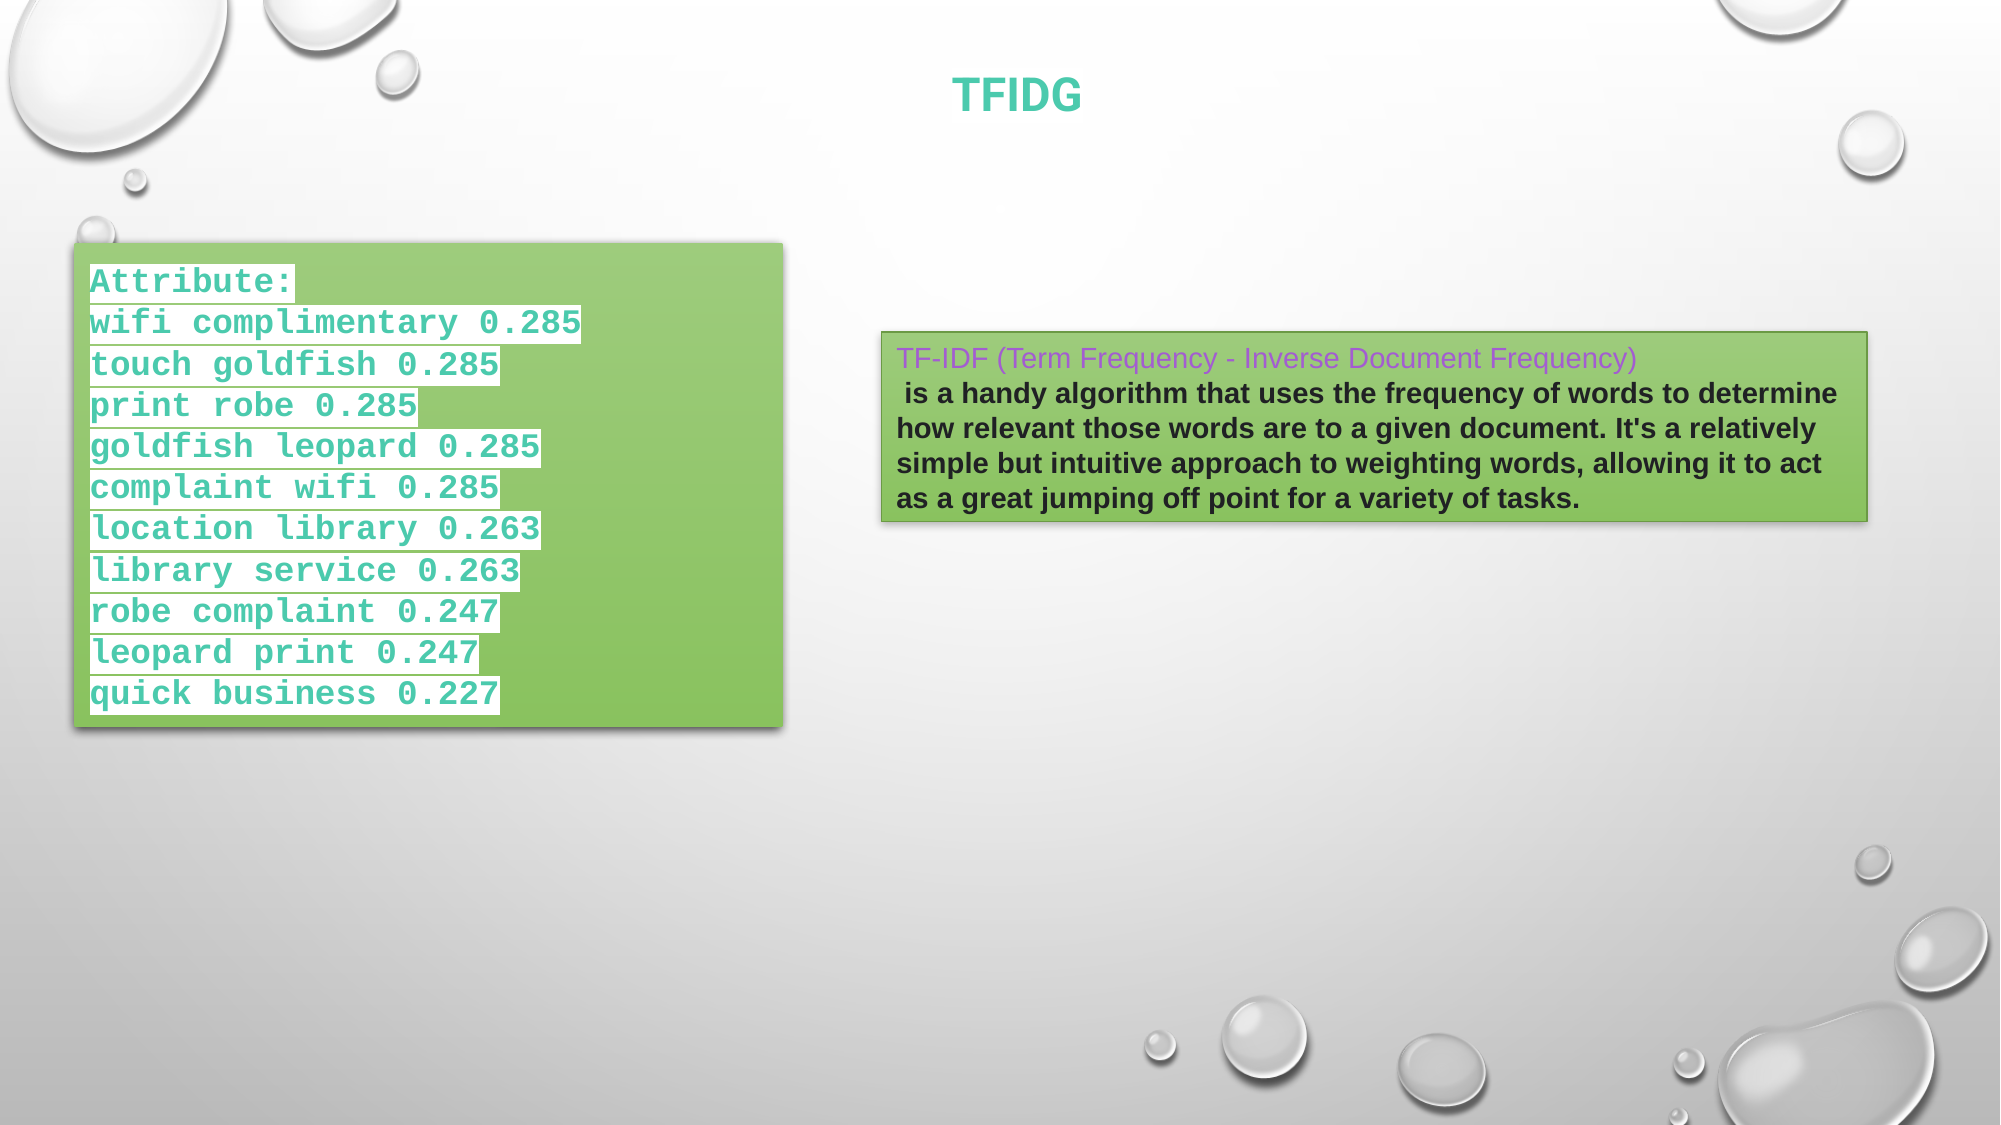

TFIDG

Attribute:
wifi complimentary 0.285
touch goldfish 0.285
print robe 0.285
goldfish leopard 0.285
complaint wifi 0.285
location library 0.263
library service 0.263
robe complaint 0.247
leopard print 0.247
quick business 0.227
TF-IDF (Term Frequency - Inverse Document Frequency)
 is a handy algorithm that uses the frequency of words to determine how relevant those words are to a given document. It's a relatively simple but intuitive approach to weighting words, allowing it to act as a great jumping off point for a variety of tasks.